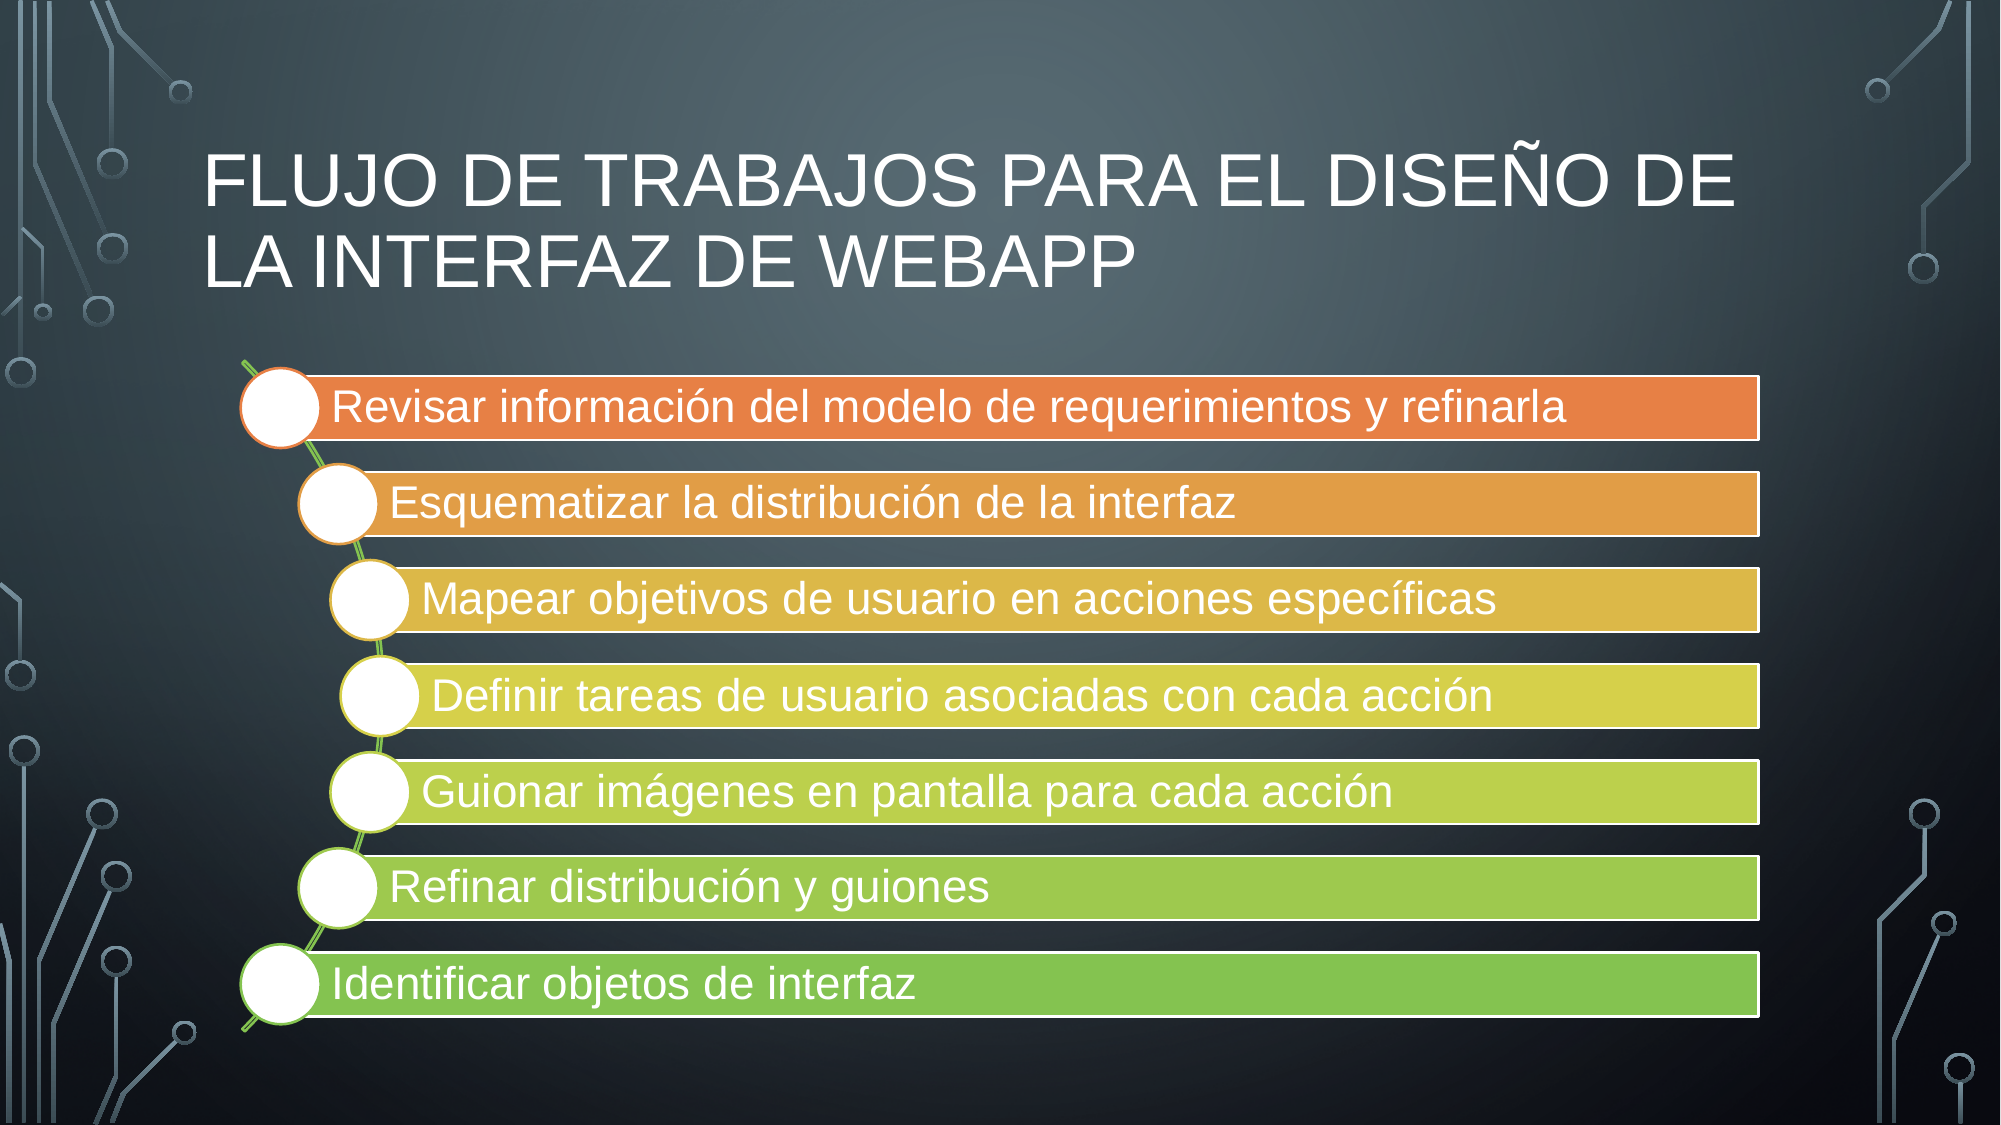

# Flujo de trabajos para el diseño de la interfaz de webapp
Revisar información del modelo de requerimientos y refinarla
Esquematizar la distribución de la interfaz
Mapear objetivos de usuario en acciones específicas
Definir tareas de usuario asociadas con cada acción
Guionar imágenes en pantalla para cada acción
Refinar distribución y guiones
Identificar objetos de interfaz